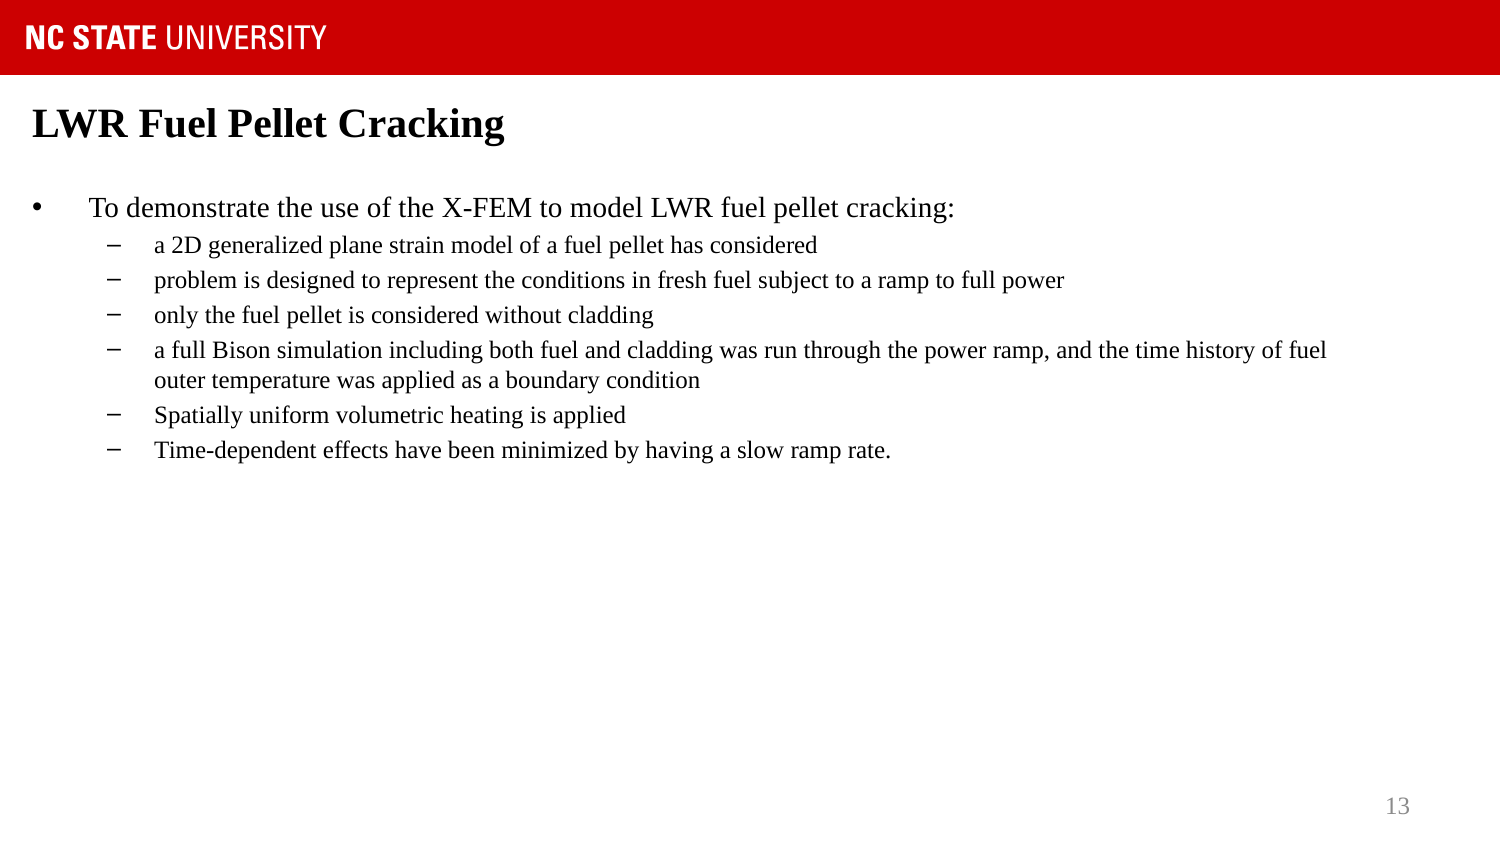

# LWR Fuel Pellet Cracking
To demonstrate the use of the X-FEM to model LWR fuel pellet cracking:
a 2D generalized plane strain model of a fuel pellet has considered
problem is designed to represent the conditions in fresh fuel subject to a ramp to full power
only the fuel pellet is considered without cladding
a full Bison simulation including both fuel and cladding was run through the power ramp, and the time history of fuel outer temperature was applied as a boundary condition
Spatially uniform volumetric heating is applied
Time-dependent effects have been minimized by having a slow ramp rate.

13